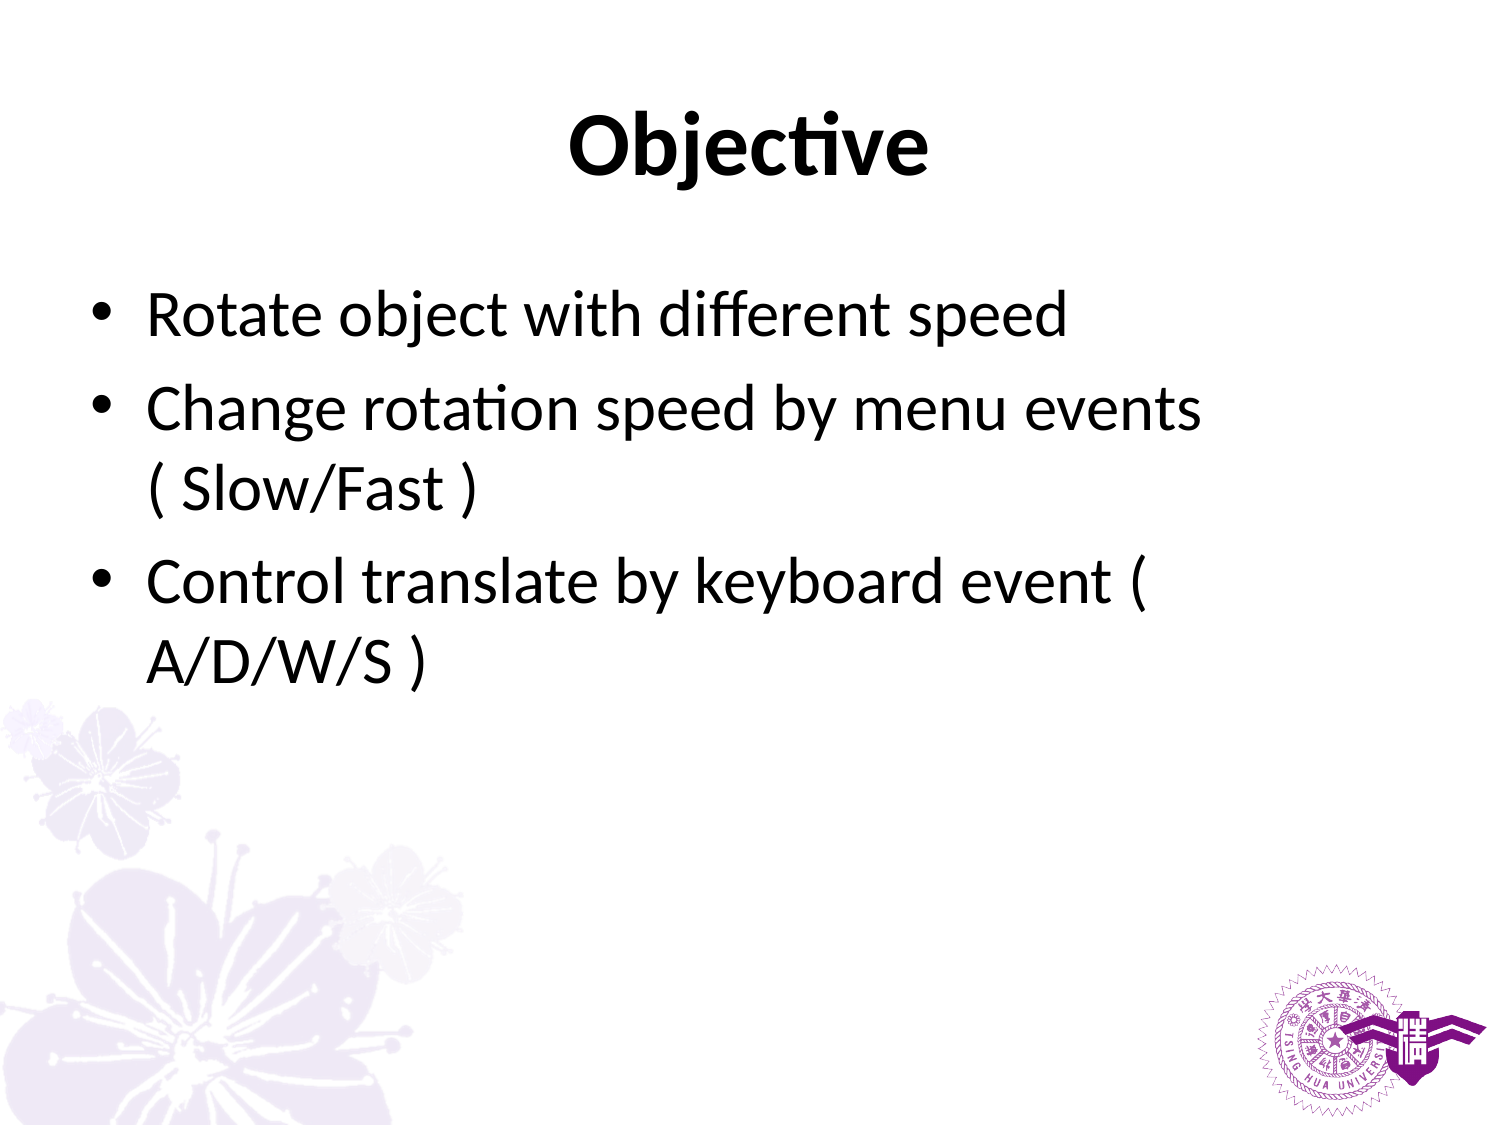

# Objective
Rotate object with different speed
Change rotation speed by menu events   ( Slow/Fast )
Control translate by keyboard event ( A/D/W/S )